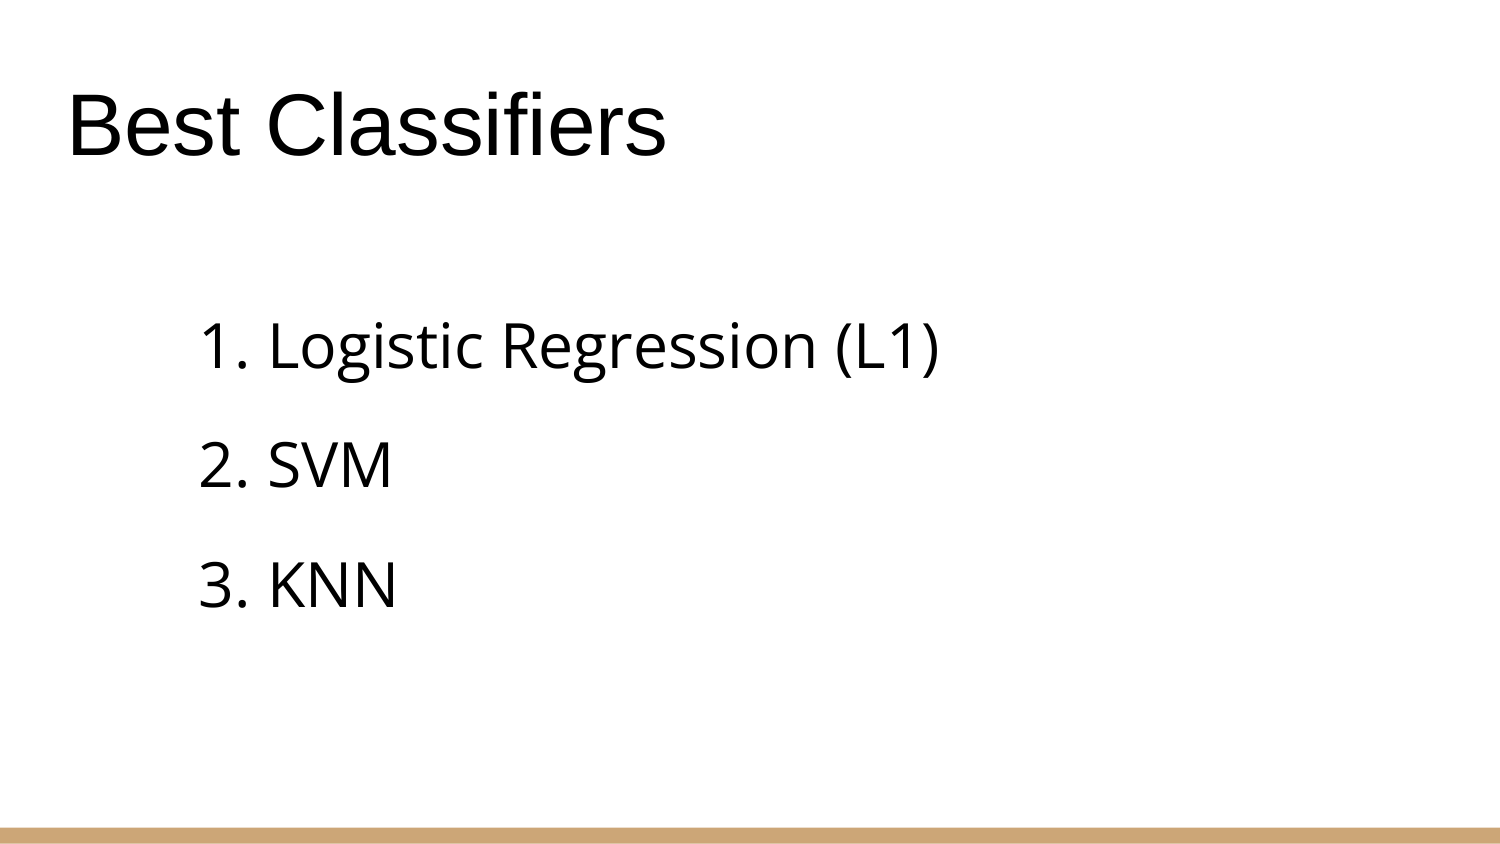

# Best Classifiers
Logistic Regression (L1)
SVM
KNN